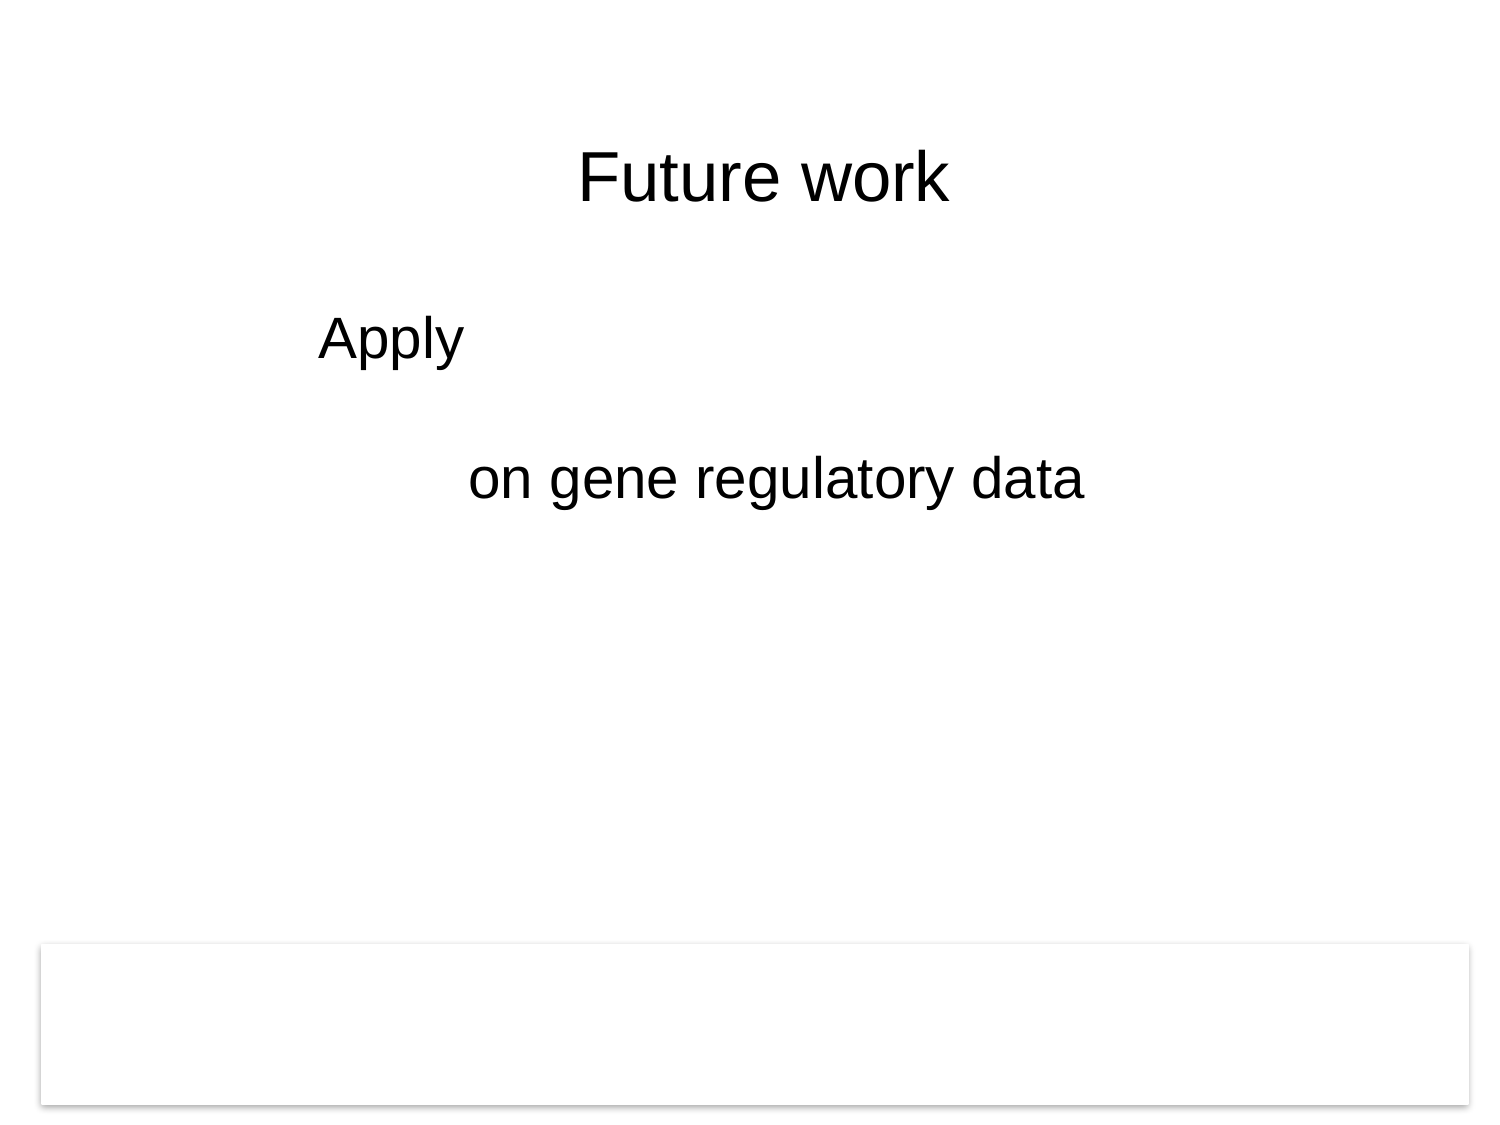

Future work
Apply

	on gene regulatory data